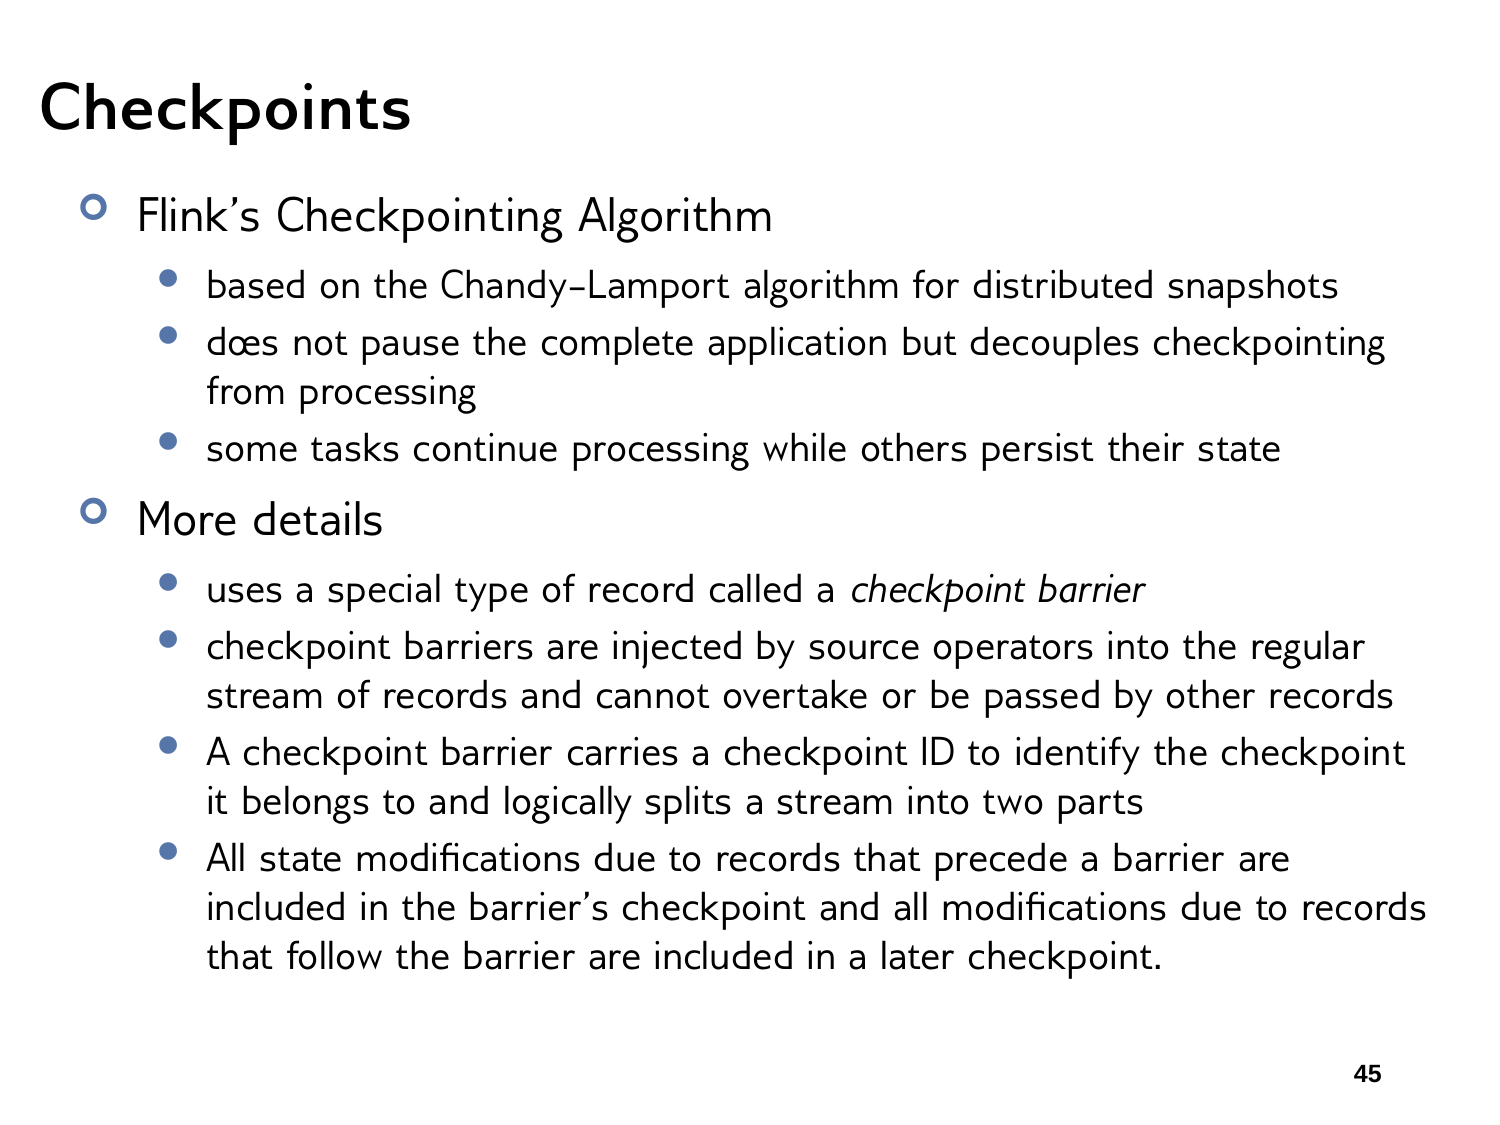

# Checkpoints
Flink’s Checkpointing Algorithm
based on the Chandy–Lamport algorithm for distributed snapshots
does not pause the complete application but decouples checkpointing from processing
some tasks continue processing while others persist their state
More details
uses a special type of record called a checkpoint barrier
checkpoint barriers are injected by source operators into the regular stream of records and cannot overtake or be passed by other records
A checkpoint barrier carries a checkpoint ID to identify the checkpoint it belongs to and logically splits a stream into two parts
All state modifications due to records that precede a barrier are included in the barrier’s checkpoint and all modifications due to records that follow the barrier are included in a later checkpoint.
45